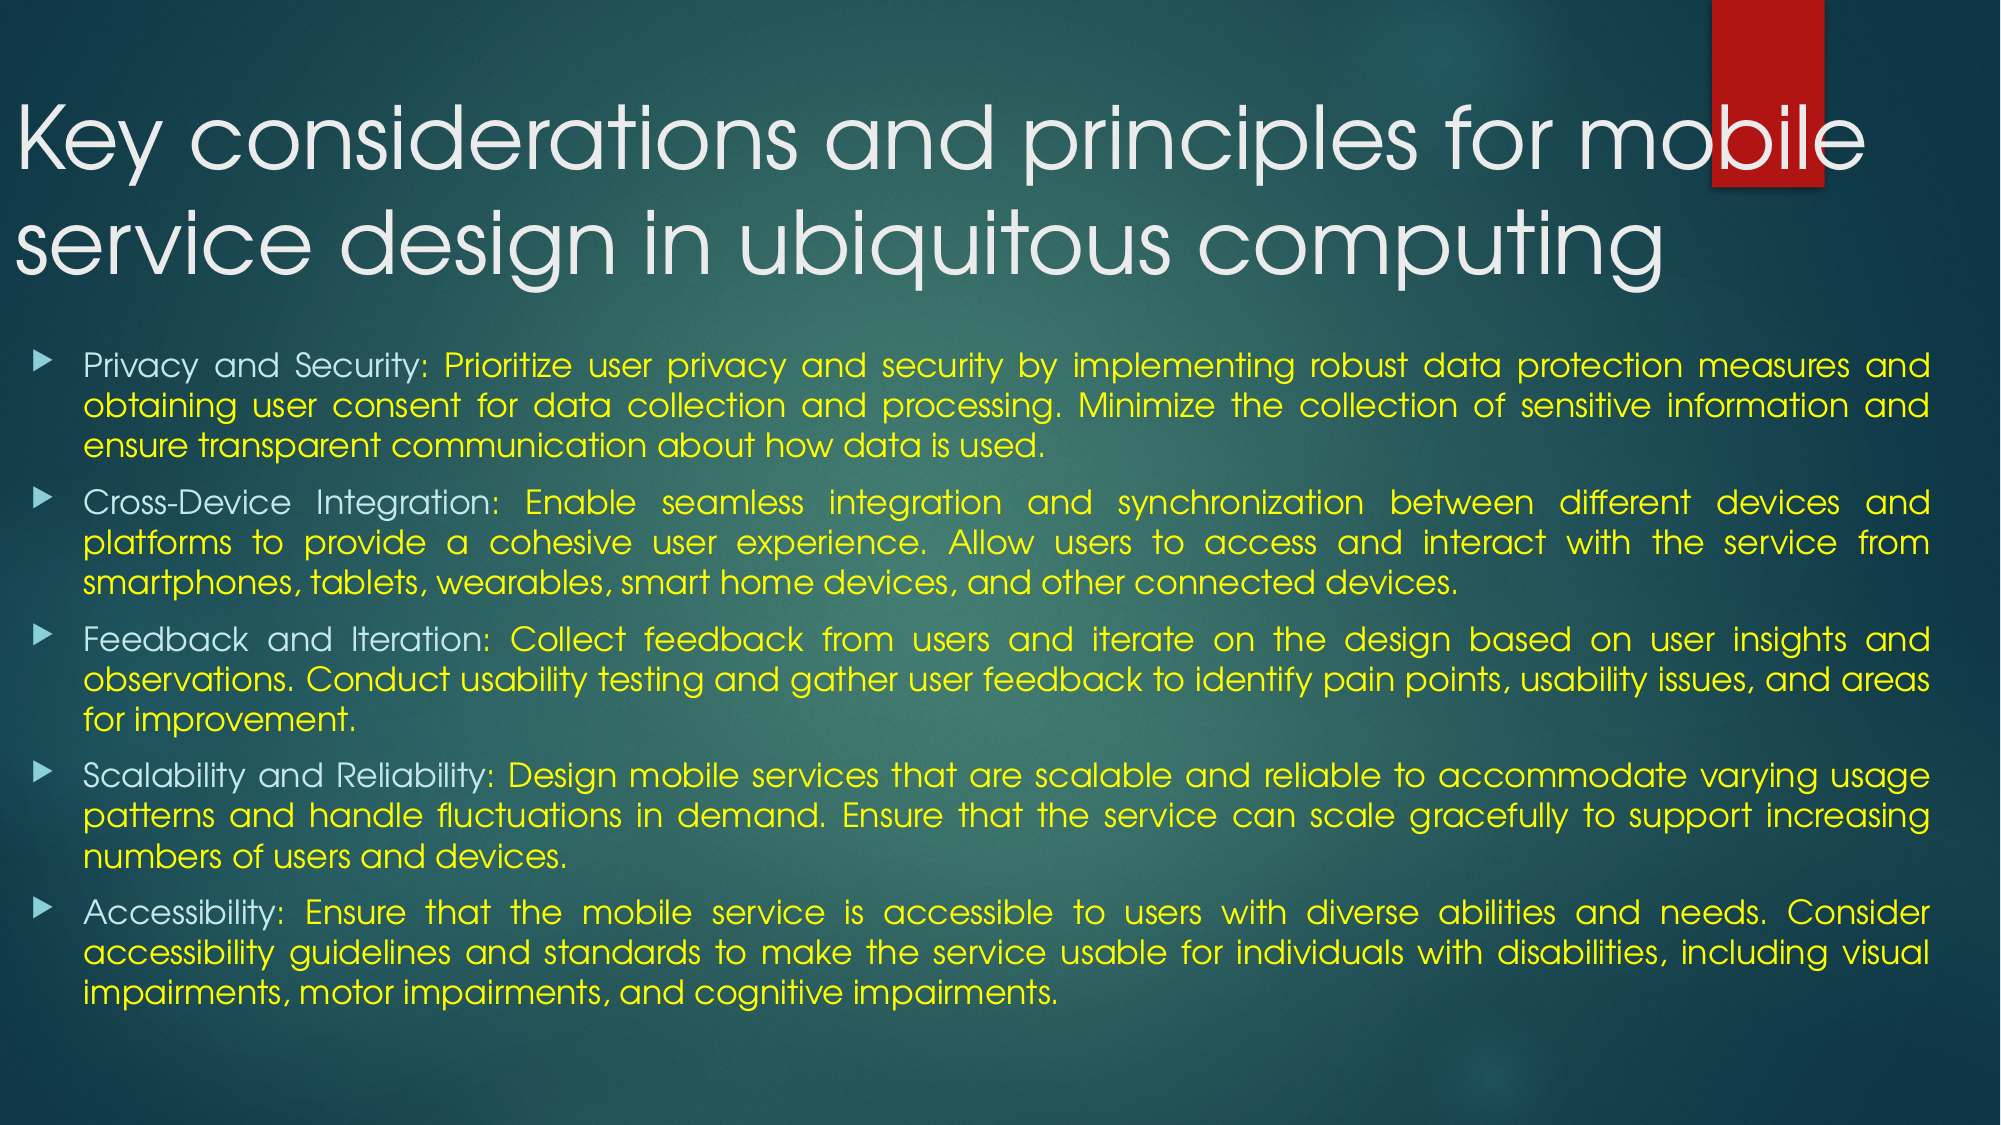

# Key considerations and principles for mobile service design in ubiquitous computing
Privacy and Security: Prioritize user privacy and security by implementing robust data protection measures and obtaining user consent for data collection and processing. Minimize the collection of sensitive information and ensure transparent communication about how data is used.
Cross-Device Integration: Enable seamless integration and synchronization between different devices and platforms to provide a cohesive user experience. Allow users to access and interact with the service from smartphones, tablets, wearables, smart home devices, and other connected devices.
Feedback and Iteration: Collect feedback from users and iterate on the design based on user insights and observations. Conduct usability testing and gather user feedback to identify pain points, usability issues, and areas for improvement.
Scalability and Reliability: Design mobile services that are scalable and reliable to accommodate varying usage patterns and handle fluctuations in demand. Ensure that the service can scale gracefully to support increasing numbers of users and devices.
Accessibility: Ensure that the mobile service is accessible to users with diverse abilities and needs. Consider accessibility guidelines and standards to make the service usable for individuals with disabilities, including visual impairments, motor impairments, and cognitive impairments.